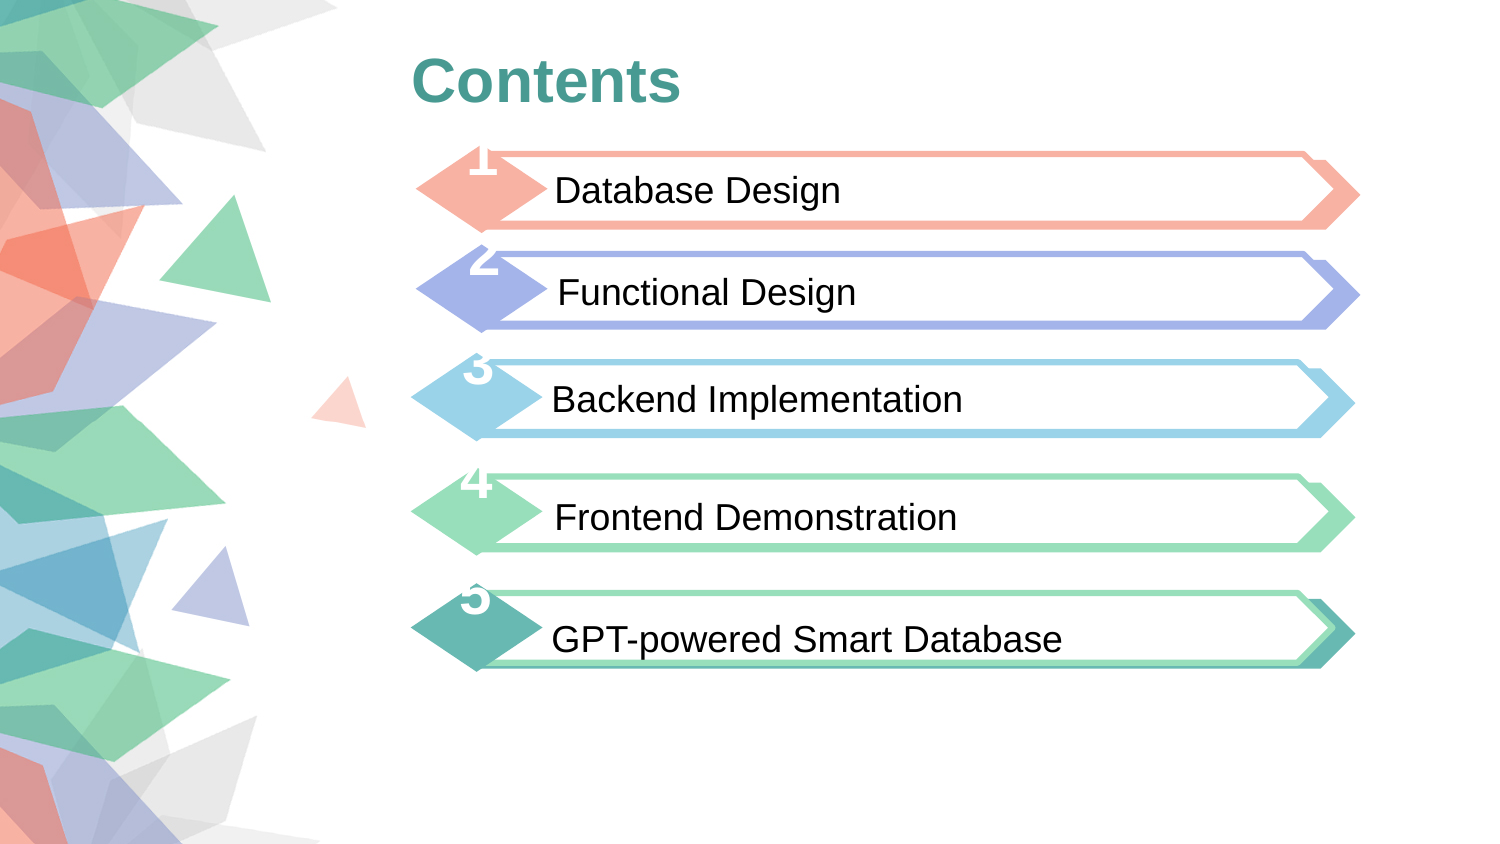

Contents

1
Database Design
2

Functional Design

3
Backend Implementation

4
Frontend Demonstration
4

5
GPT-powered Smart Database